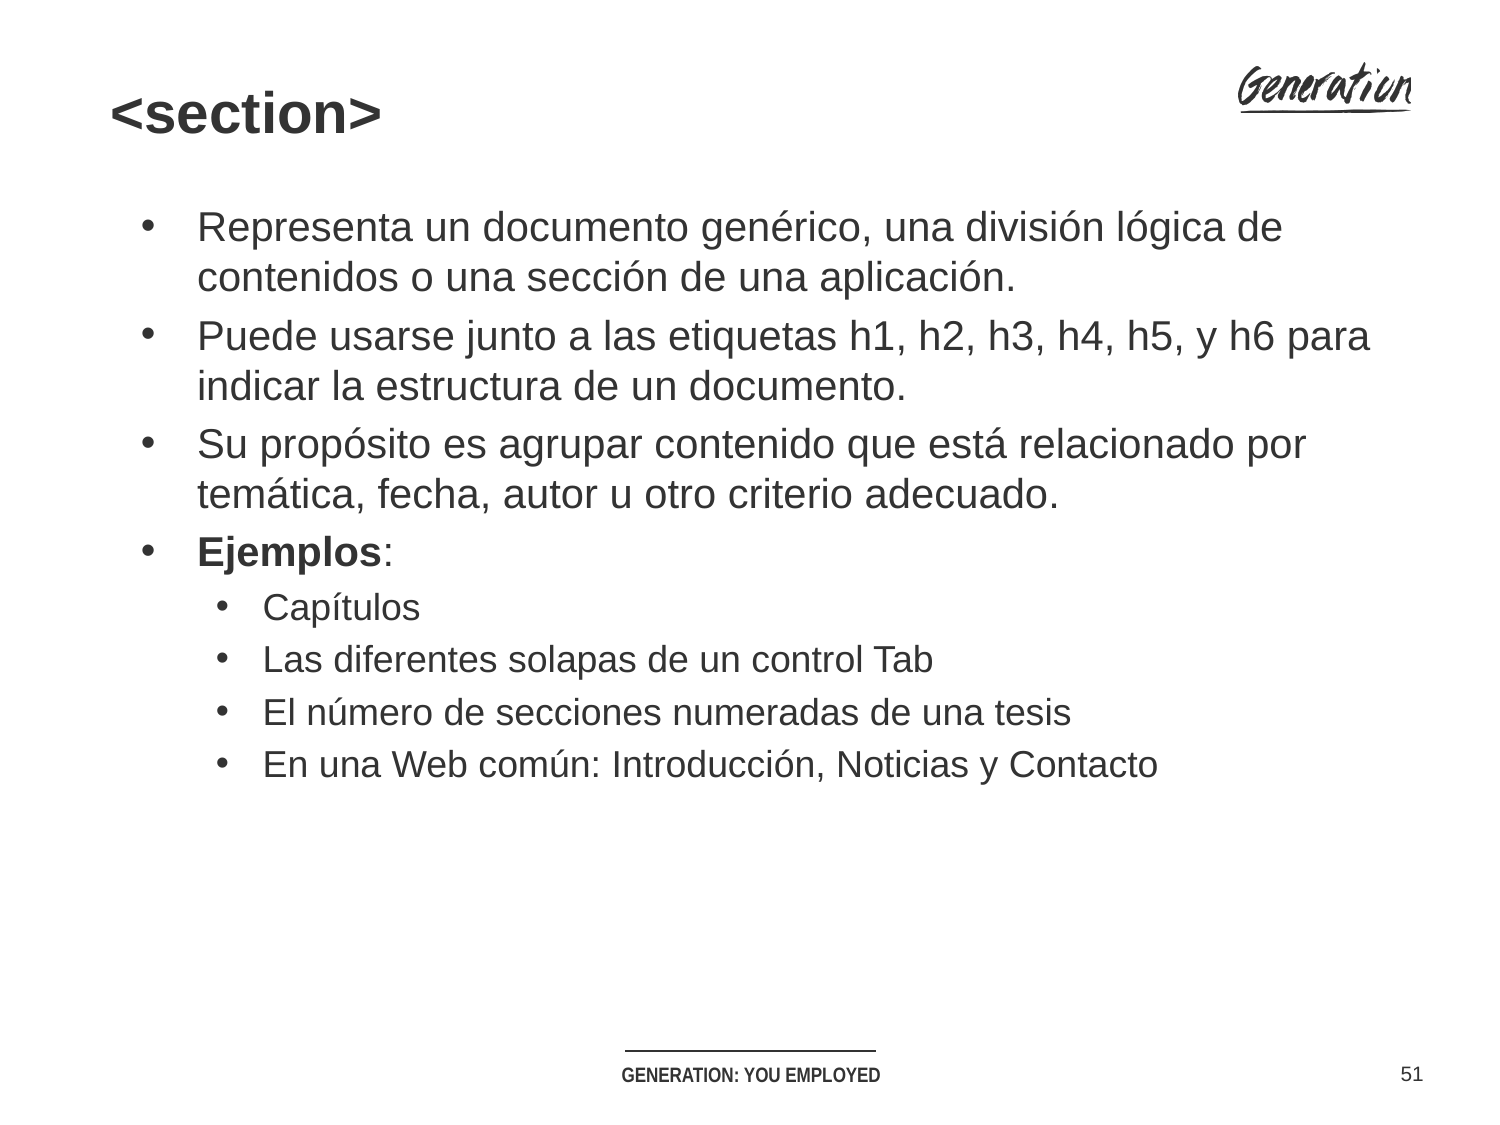

<section>
Representa un documento genérico, una división lógica de contenidos o una sección de una aplicación.
Puede usarse junto a las etiquetas h1, h2, h3, h4, h5, y h6 para indicar la estructura de un documento.
Su propósito es agrupar contenido que está relacionado por temática, fecha, autor u otro criterio adecuado.
Ejemplos:
Capítulos
Las diferentes solapas de un control Tab
El número de secciones numeradas de una tesis
En una Web común: Introducción, Noticias y Contacto